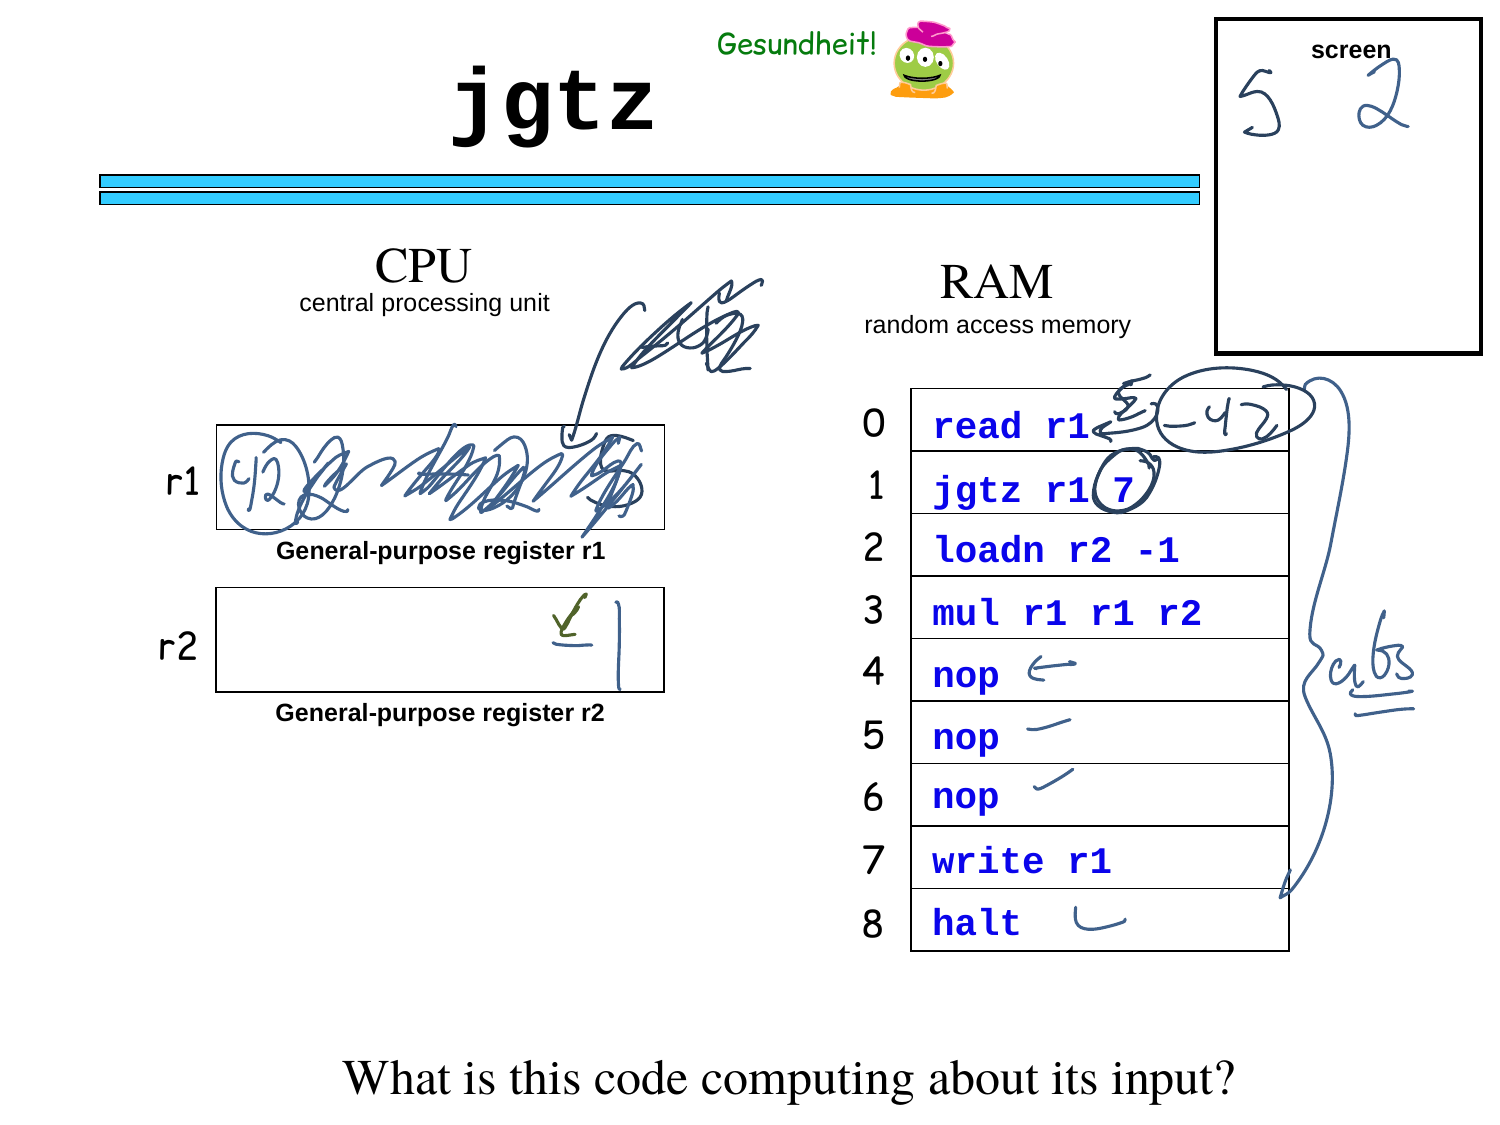

Gesundheit!
screen
jgtz

CPU
RAM
central processing unit

random access memory

0
read r1

r1

1
jgtz r1 7

2
loadn r2 -1
General-purpose register r1

3
mul r1 r1 r2

r2

4
nop

General-purpose register r2

5
nop

nop
6

7
write r1

halt

8

What is this code computing about its input?